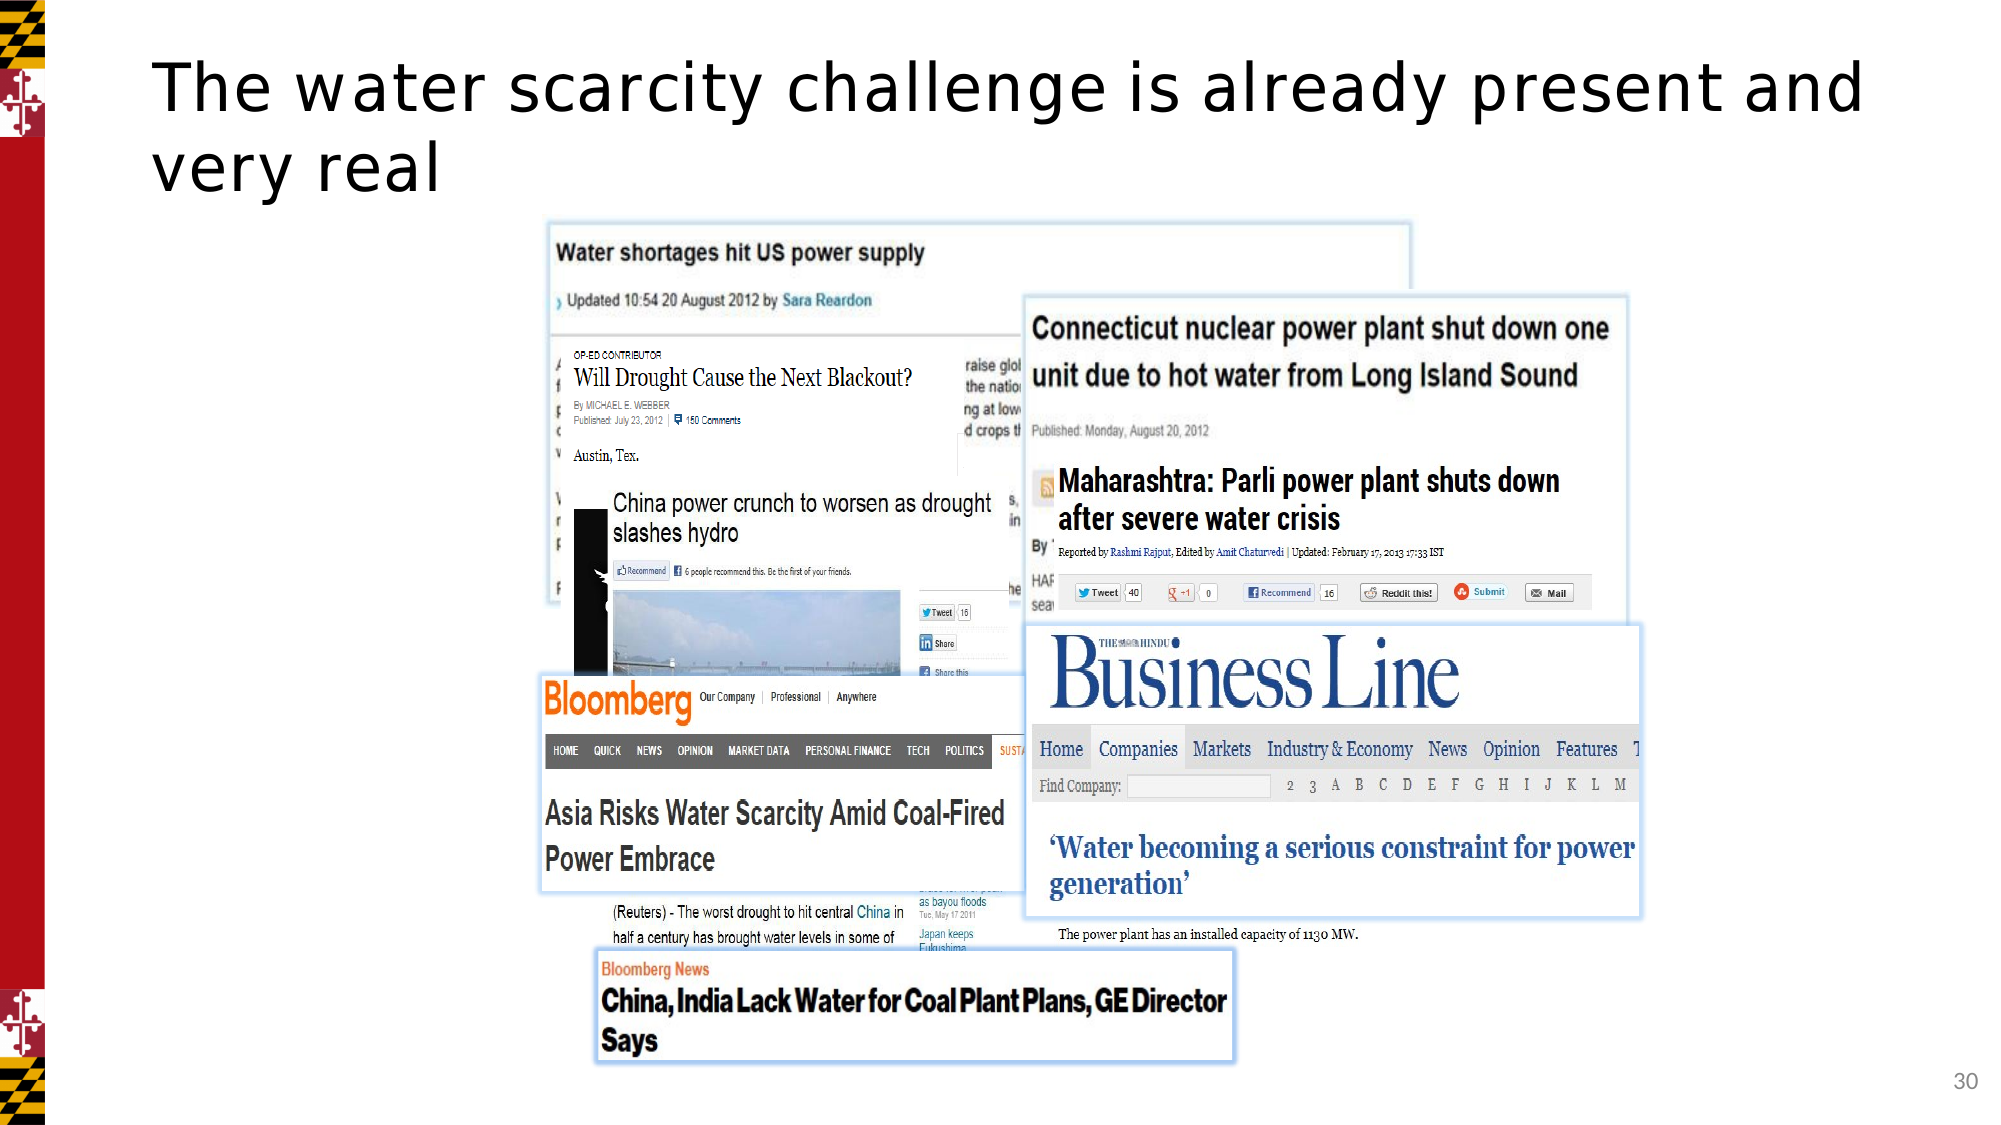

# The water scarcity challenge is already present and very real